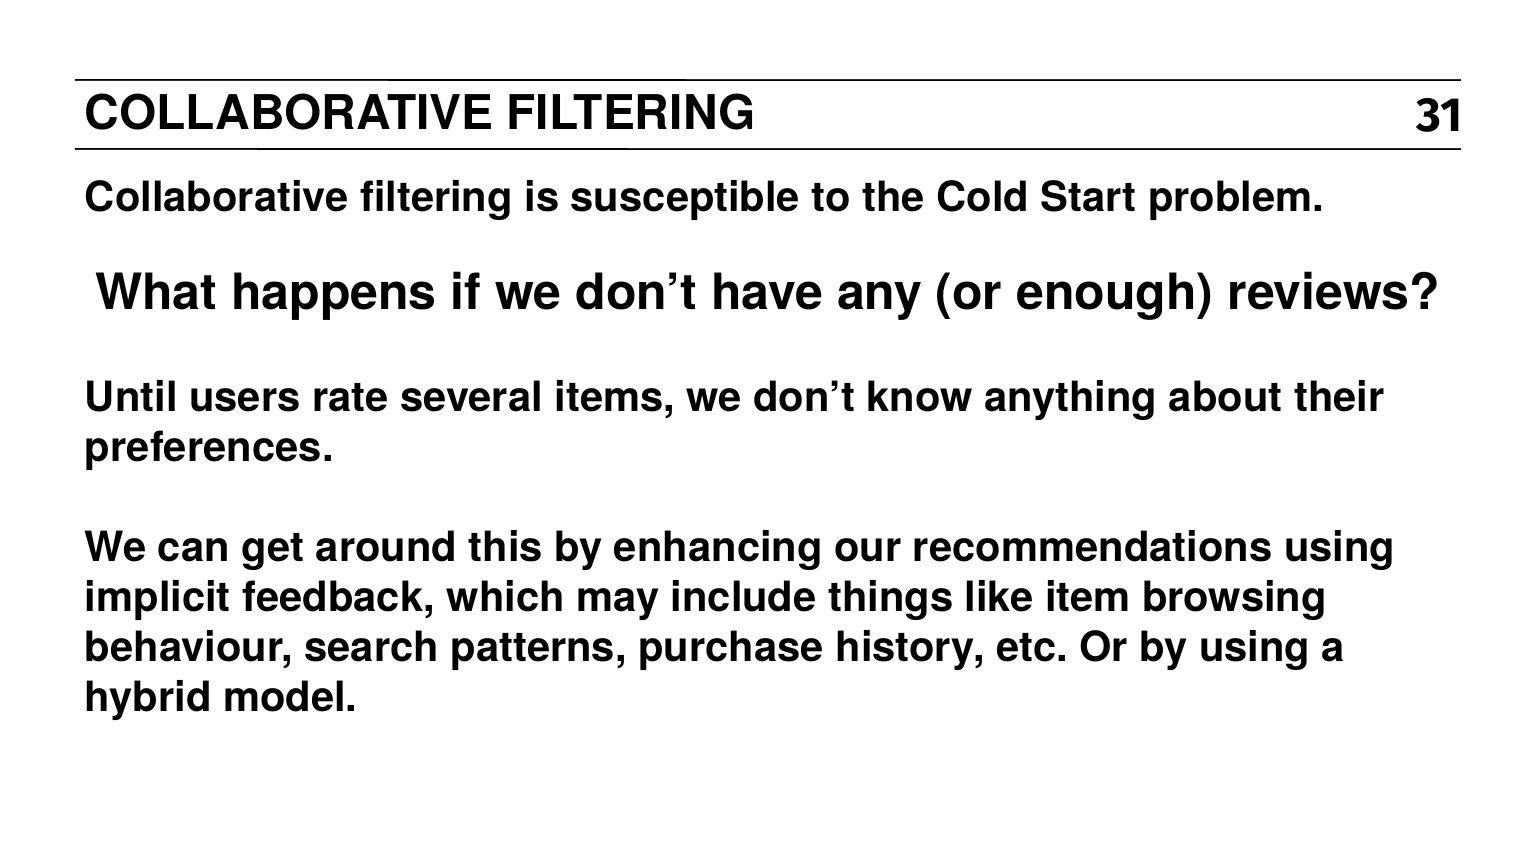

# COLLABORATIVE FILTERING
31

Collaborative filtering is susceptible to the Cold Start problem.

What happens if we don’t have any (or enough) reviews?

Until users rate several items, we don’t know anything about their preferences.

We can get around this by enhancing our recommendations using implicit feedback, which may include things like item browsing behaviour, search patterns, purchase history, etc. Or by using a hybrid model.